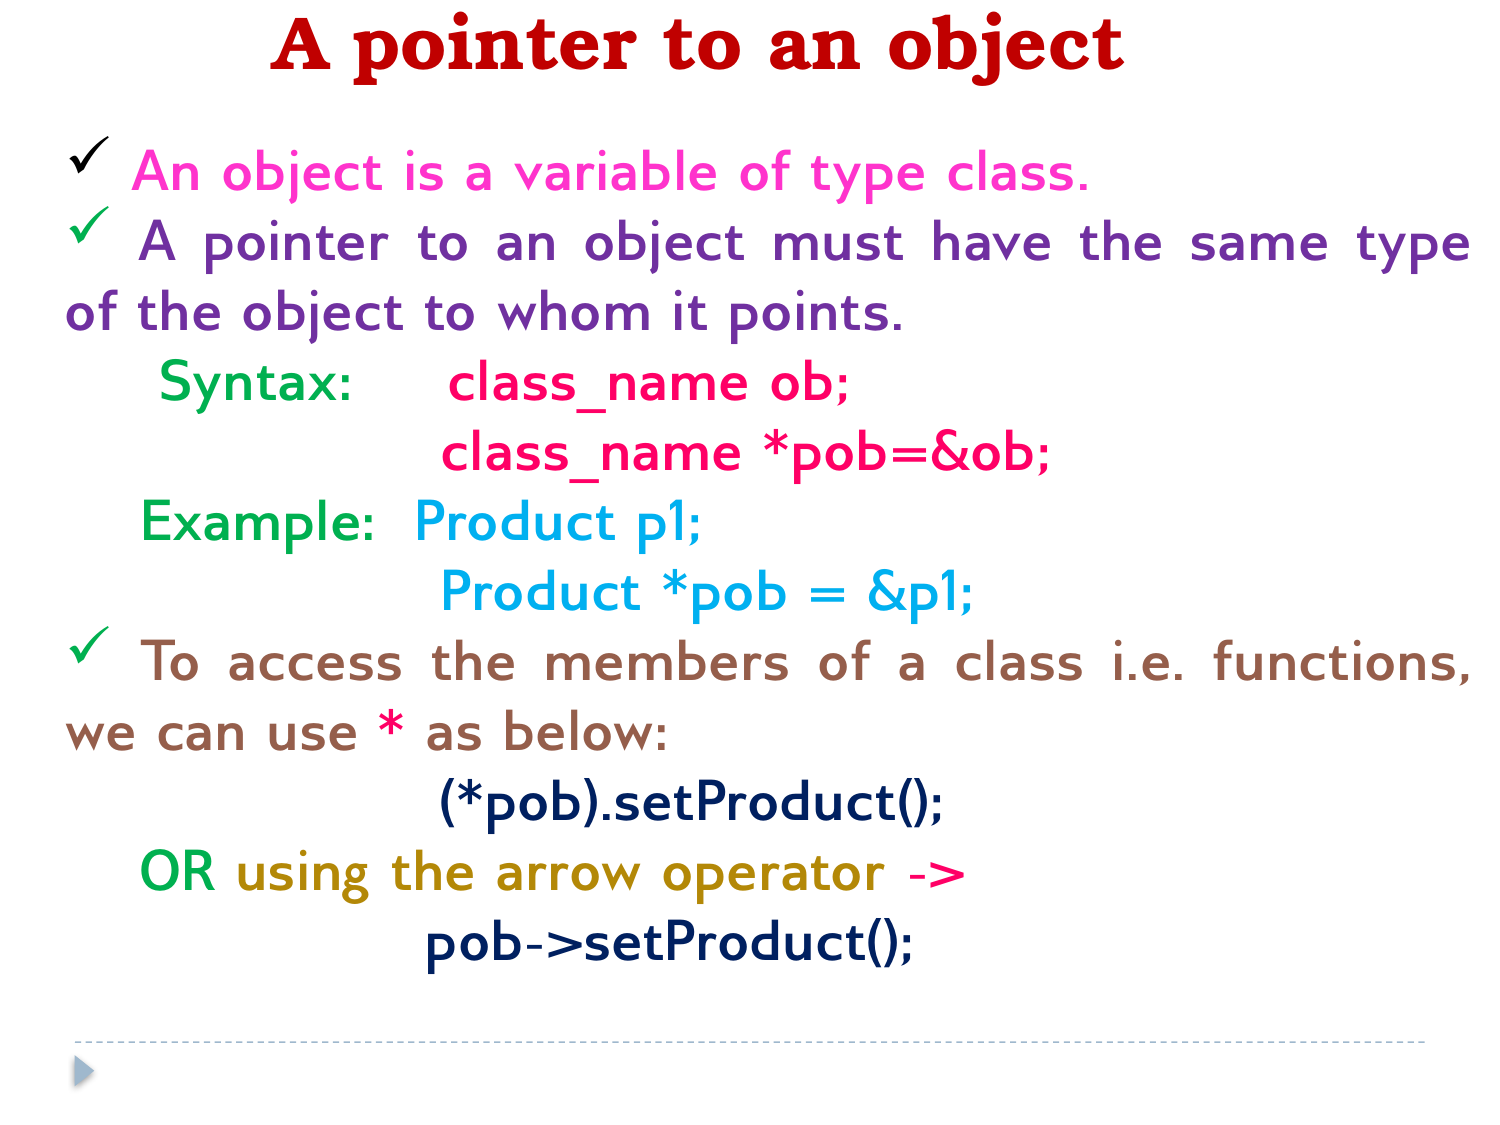

A pointer to an object
 An object is a variable of type class.
 A pointer to an object must have the same type of the object to whom it points.
     Syntax:     class_name ob;
		    class_name *pob=&ob;
    Example:  Product p1;
		    Product *pob = &p1;
 To access the members of a class i.e. functions, we can use * as below:
		(*pob).setProduct();
OR using the arrow operator ->
               pob->setProduct();